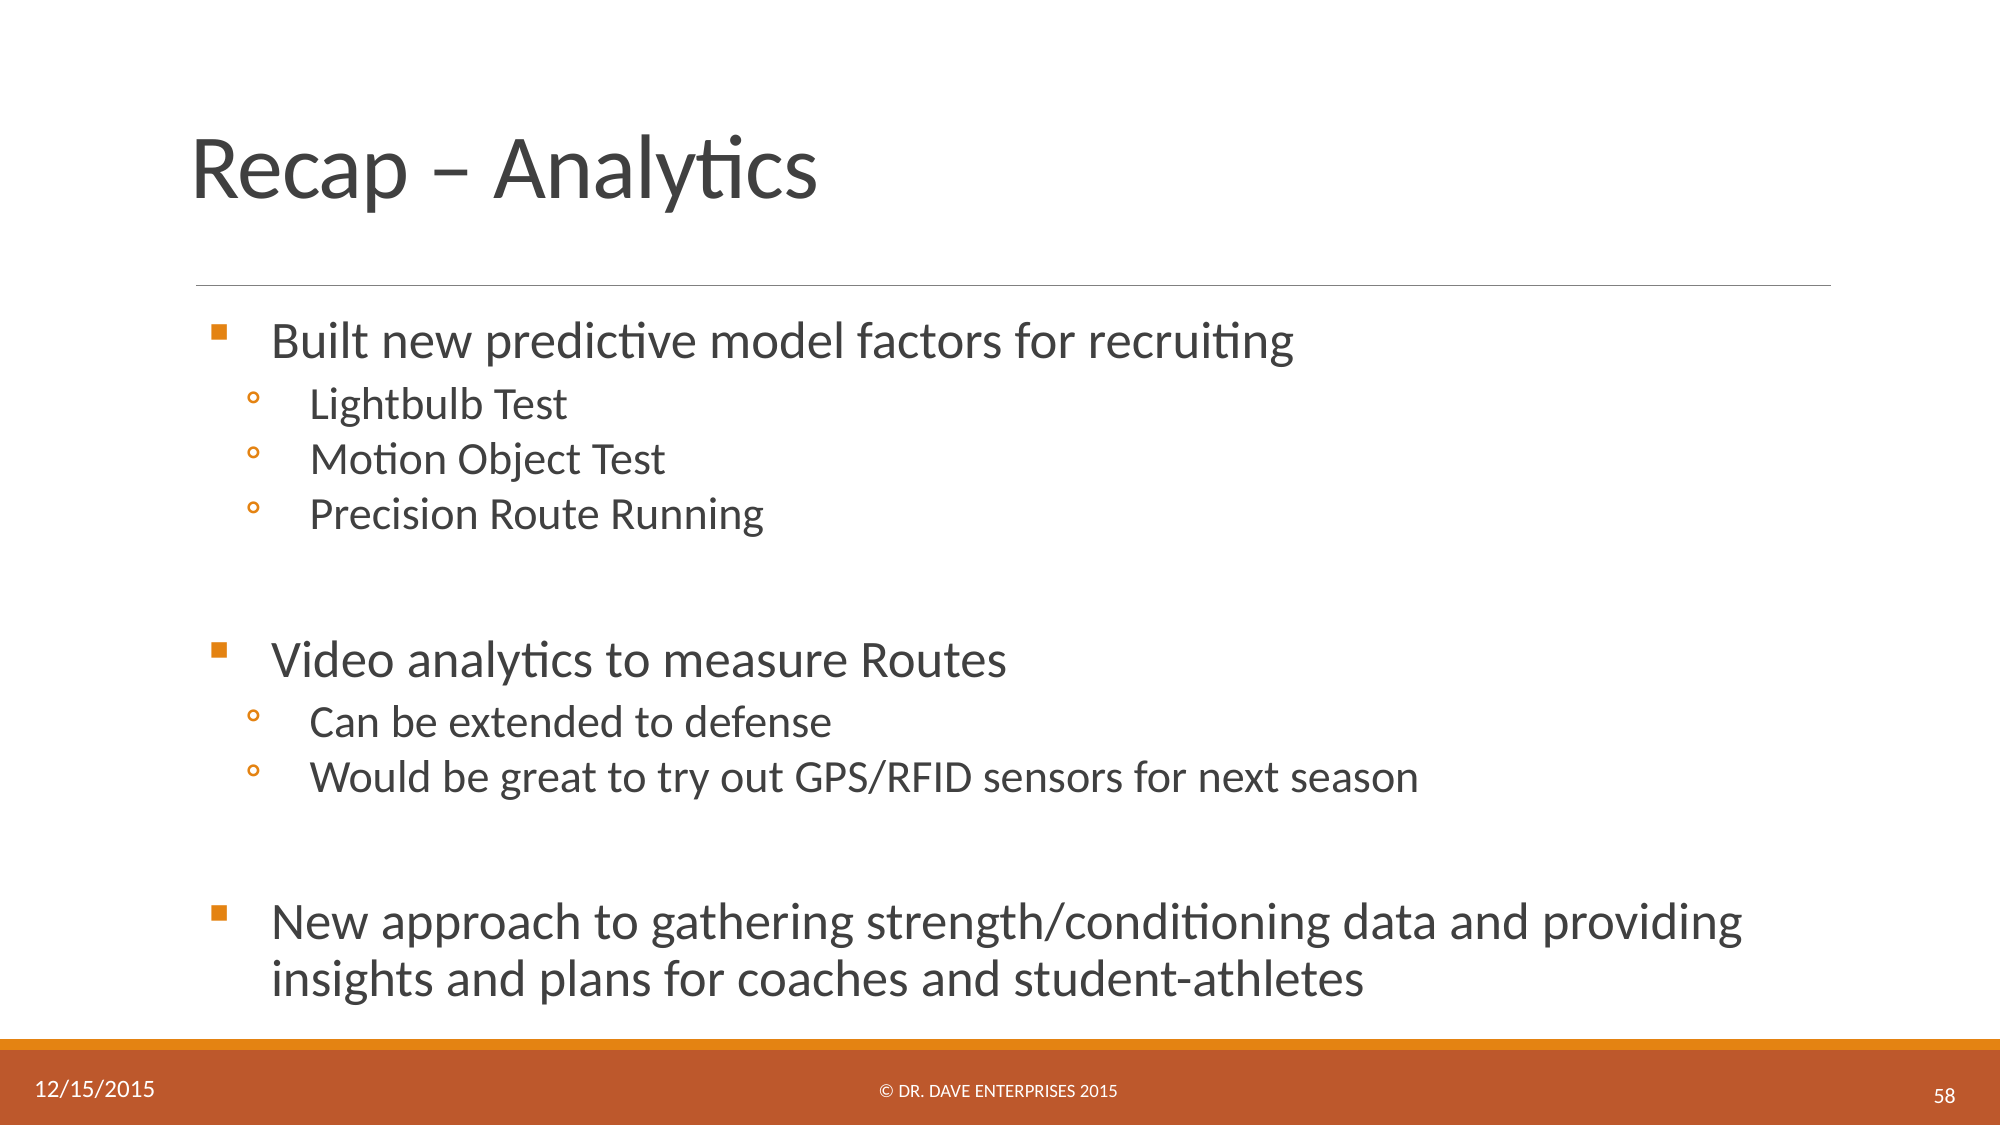

# Recap – Analytics
Built new predictive model factors for recruiting
Lightbulb Test
Motion Object Test
Precision Route Running

Video analytics to measure Routes
Can be extended to defense
Would be great to try out GPS/RFID sensors for next season

New approach to gathering strength/conditioning data and providing insights and plans for coaches and student-athletes
© Dr. Dave Enterprises 2015
12/15/2015
58